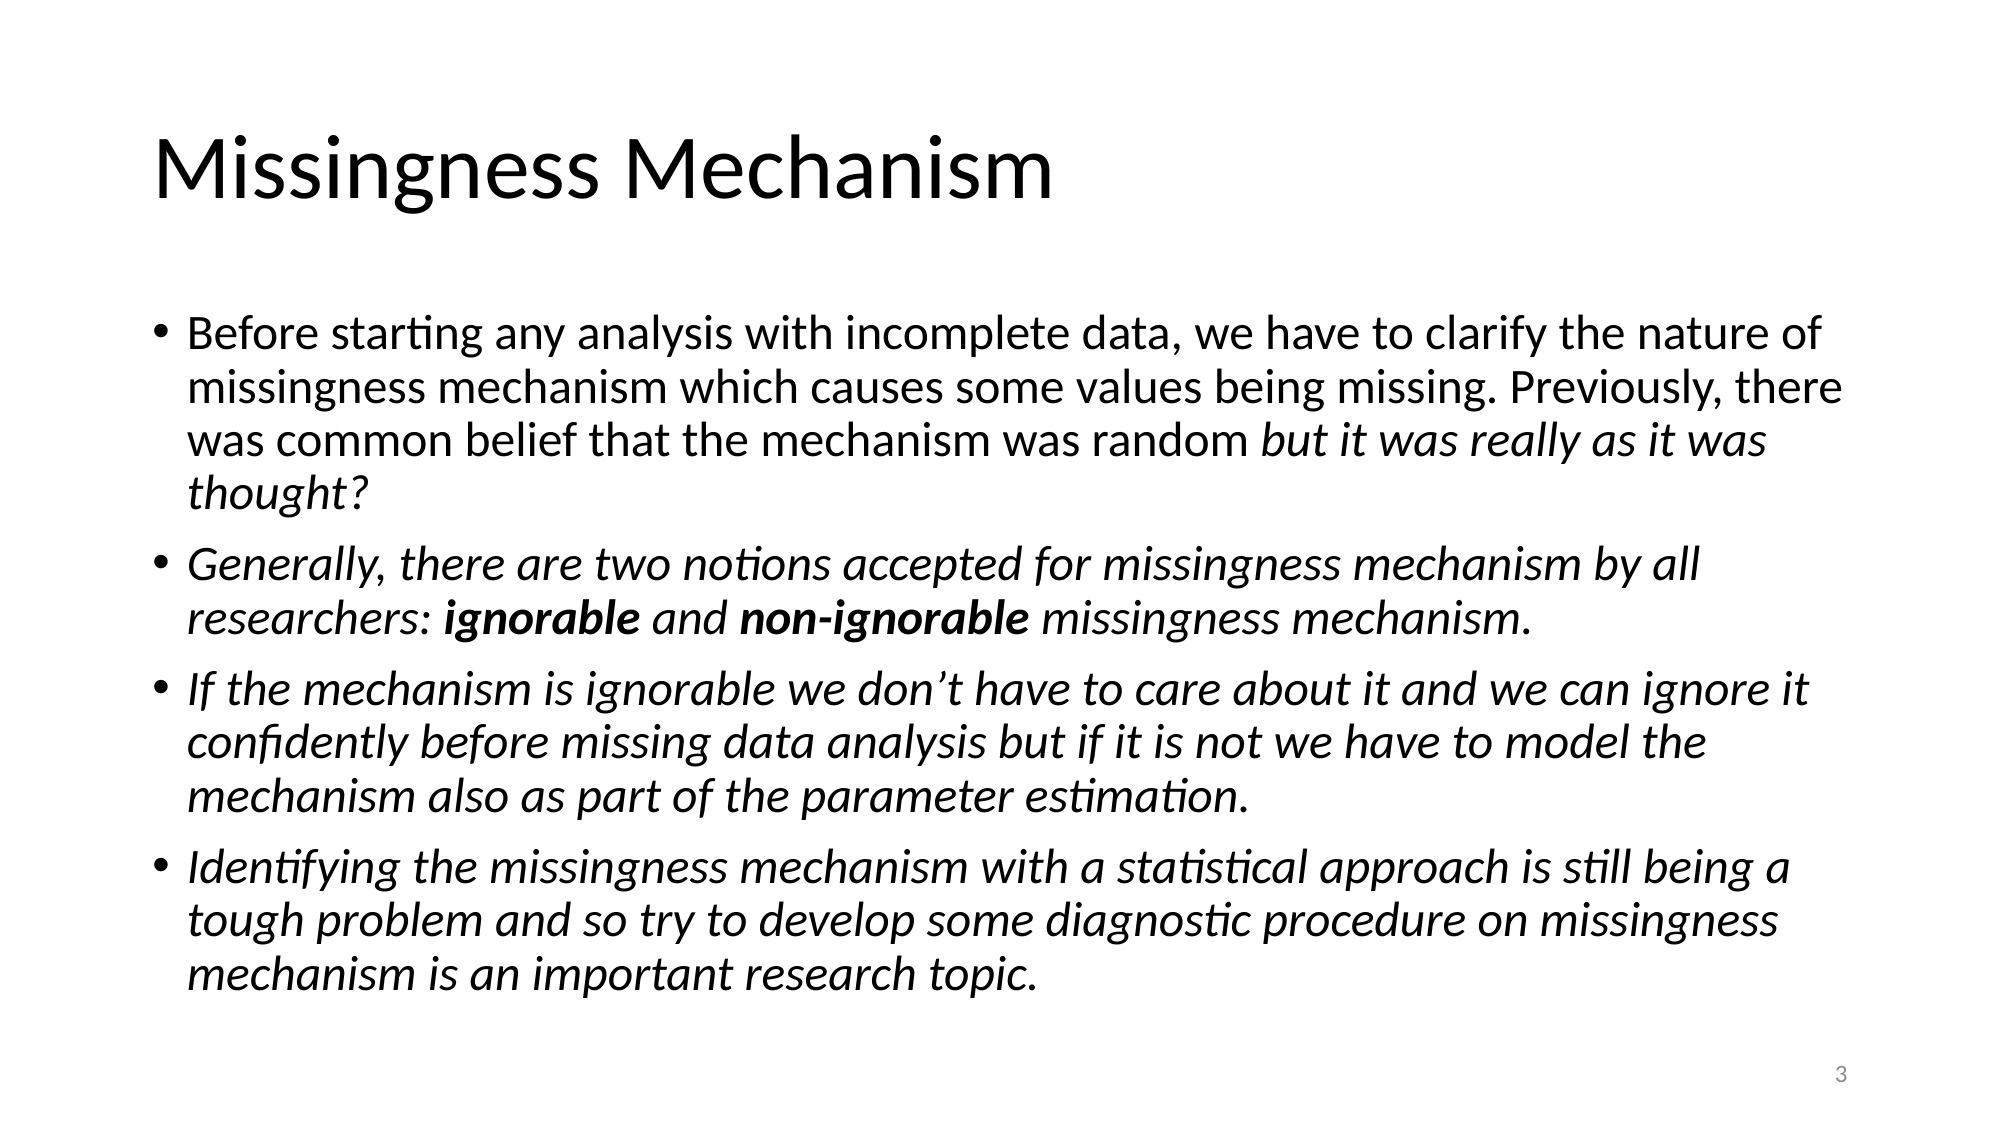

# Missingness Mechanism
Before starting any analysis with incomplete data, we have to clarify the nature of missingness mechanism which causes some values being missing. Previously, there was common belief that the mechanism was random but it was really as it was thought?
Generally, there are two notions accepted for missingness mechanism by all researchers: ignorable and non-ignorable missingness mechanism.
If the mechanism is ignorable we don’t have to care about it and we can ignore it confidently before missing data analysis but if it is not we have to model the mechanism also as part of the parameter estimation.
Identifying the missingness mechanism with a statistical approach is still being a tough problem and so try to develop some diagnostic procedure on missingness mechanism is an important research topic.
3